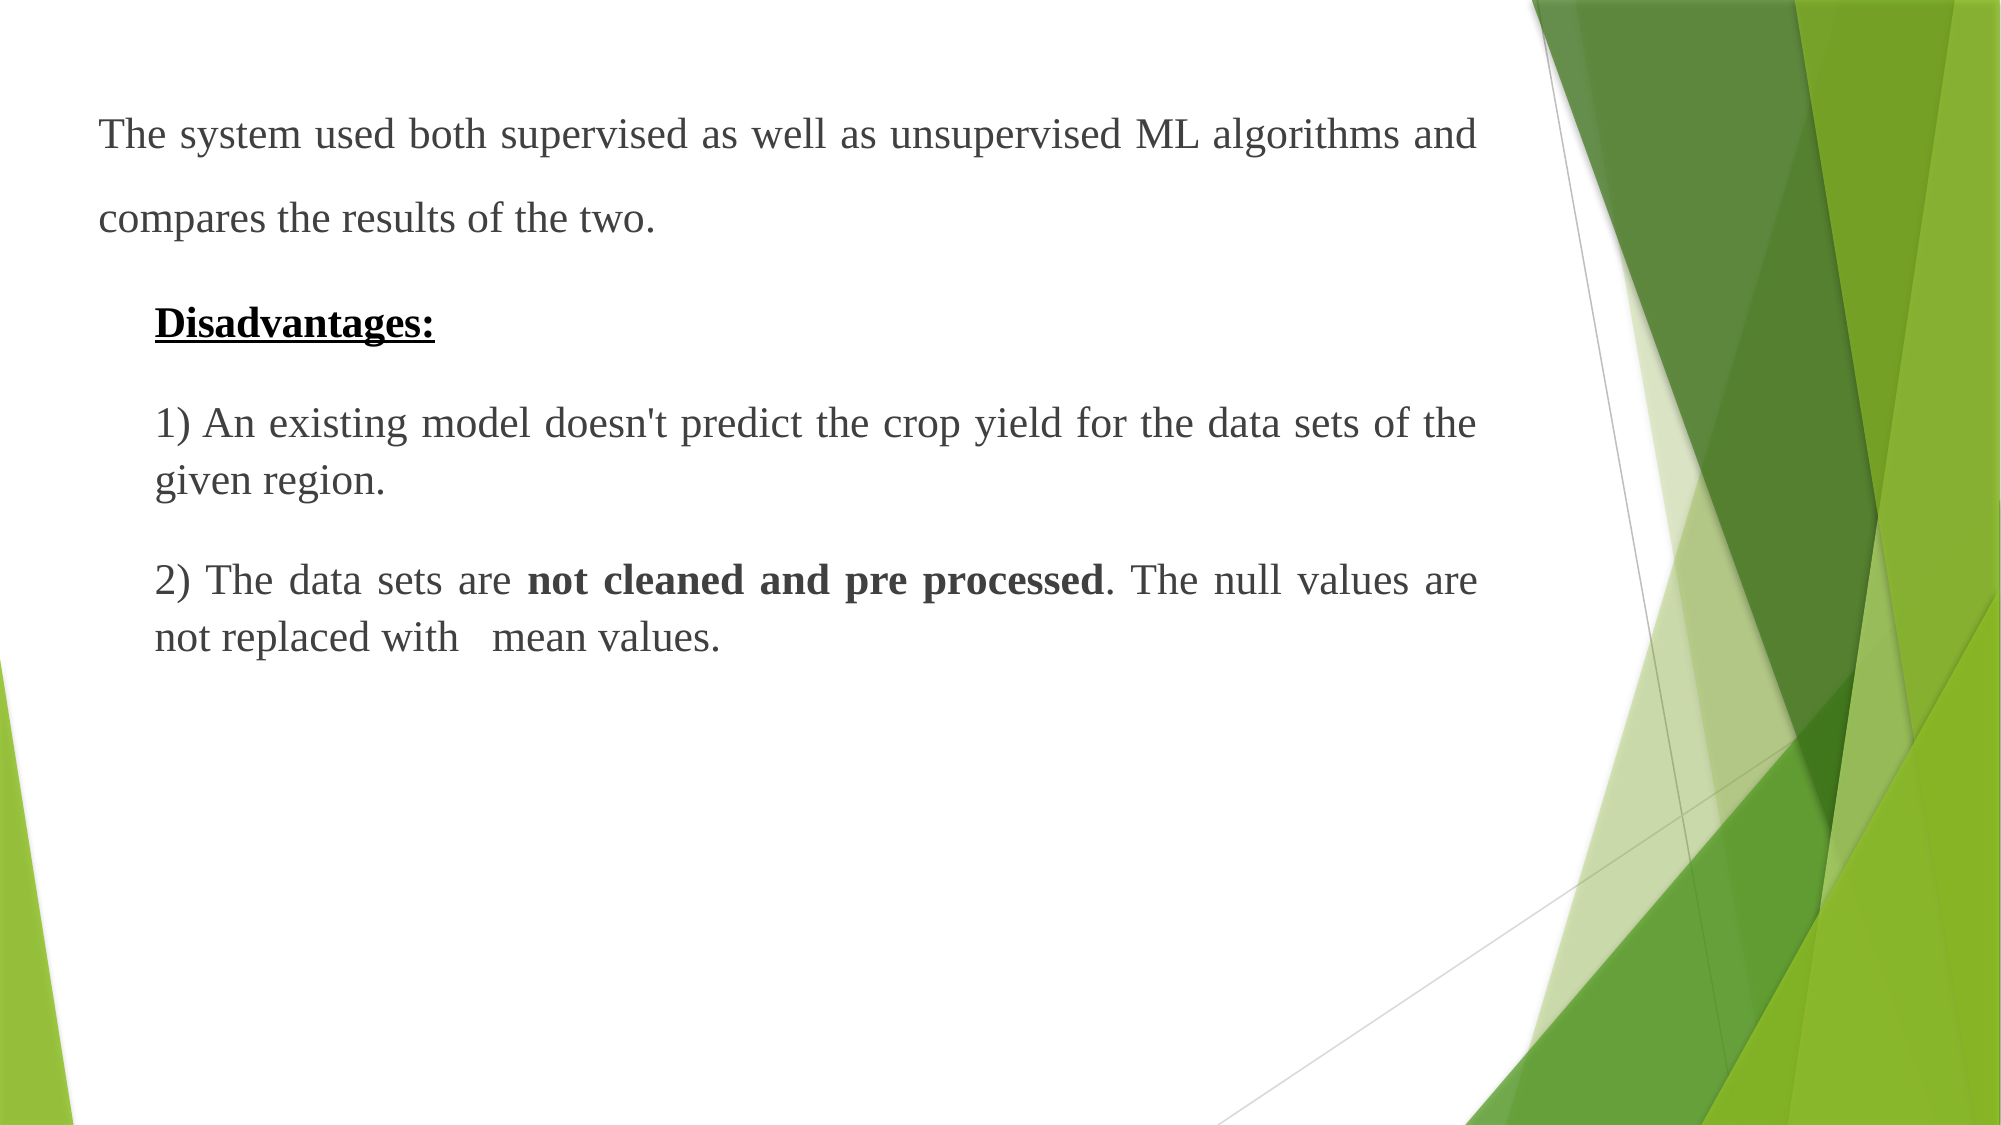

The system used both supervised as well as unsupervised ML algorithms and compares the results of the two.
Disadvantages:
1) An existing model doesn't predict the crop yield for the data sets of the given region.
2) The data sets are not cleaned and pre processed. The null values are not replaced with   mean values.